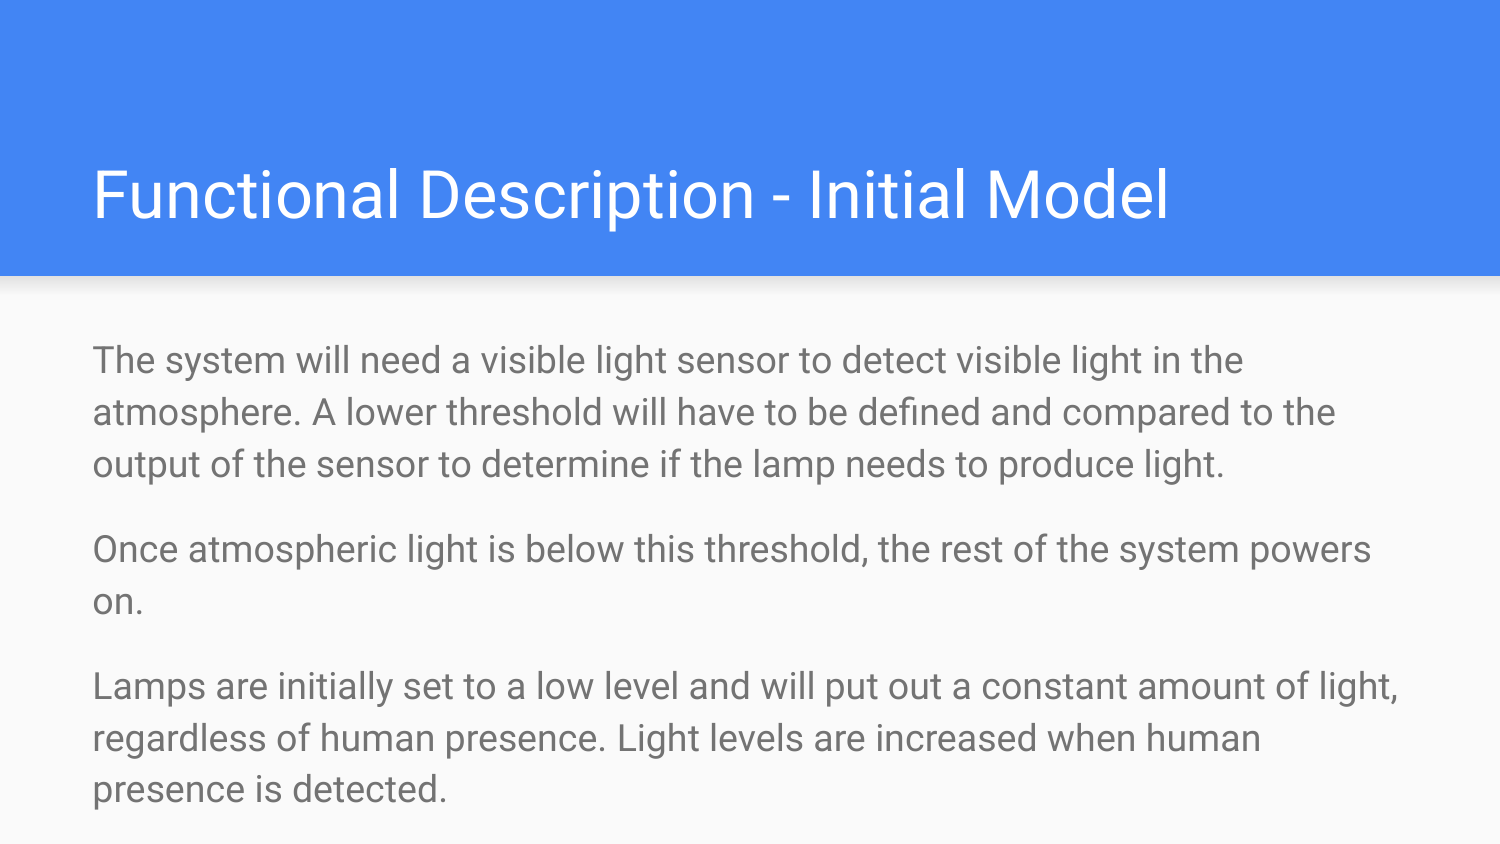

# Functional Description - Initial Model
The system will need a visible light sensor to detect visible light in the atmosphere. A lower threshold will have to be defined and compared to the output of the sensor to determine if the lamp needs to produce light.
Once atmospheric light is below this threshold, the rest of the system powers on.
Lamps are initially set to a low level and will put out a constant amount of light, regardless of human presence. Light levels are increased when human presence is detected.